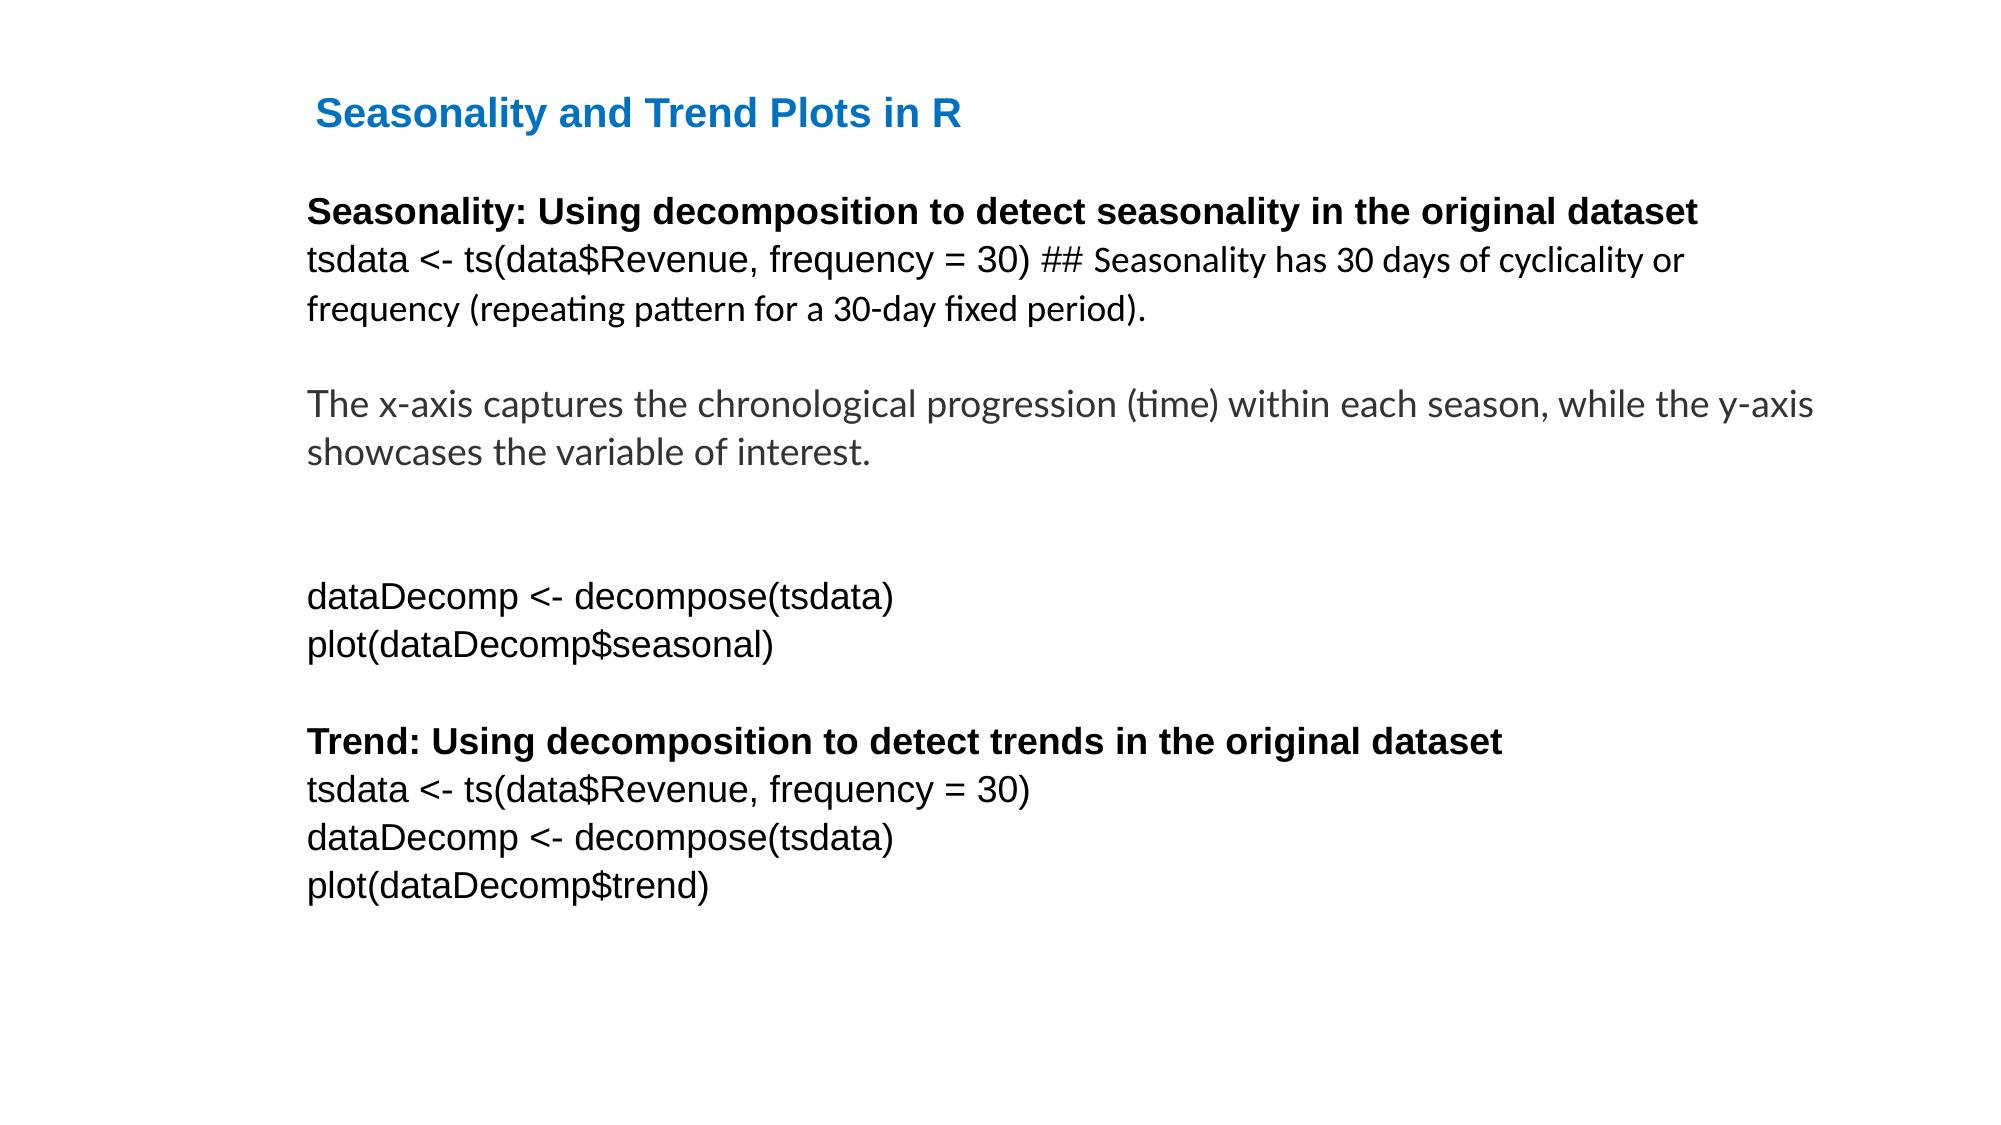

Seasonality and Trend Plots in R

Seasonality: Using decomposition to detect seasonality in the original dataset
tsdata <- ts(data$Revenue, frequency = 30) ## Seasonality has 30 days of cyclicality or frequency (repeating pattern for a 30-day fixed period).

The x-axis captures the chronological progression (time) within each season, while the y-axis showcases the variable of interest.

dataDecomp <- decompose(tsdata)
plot(dataDecomp$seasonal)

Trend: Using decomposition to detect trends in the original dataset
tsdata <- ts(data$Revenue, frequency = 30)
dataDecomp <- decompose(tsdata)
plot(dataDecomp$trend)